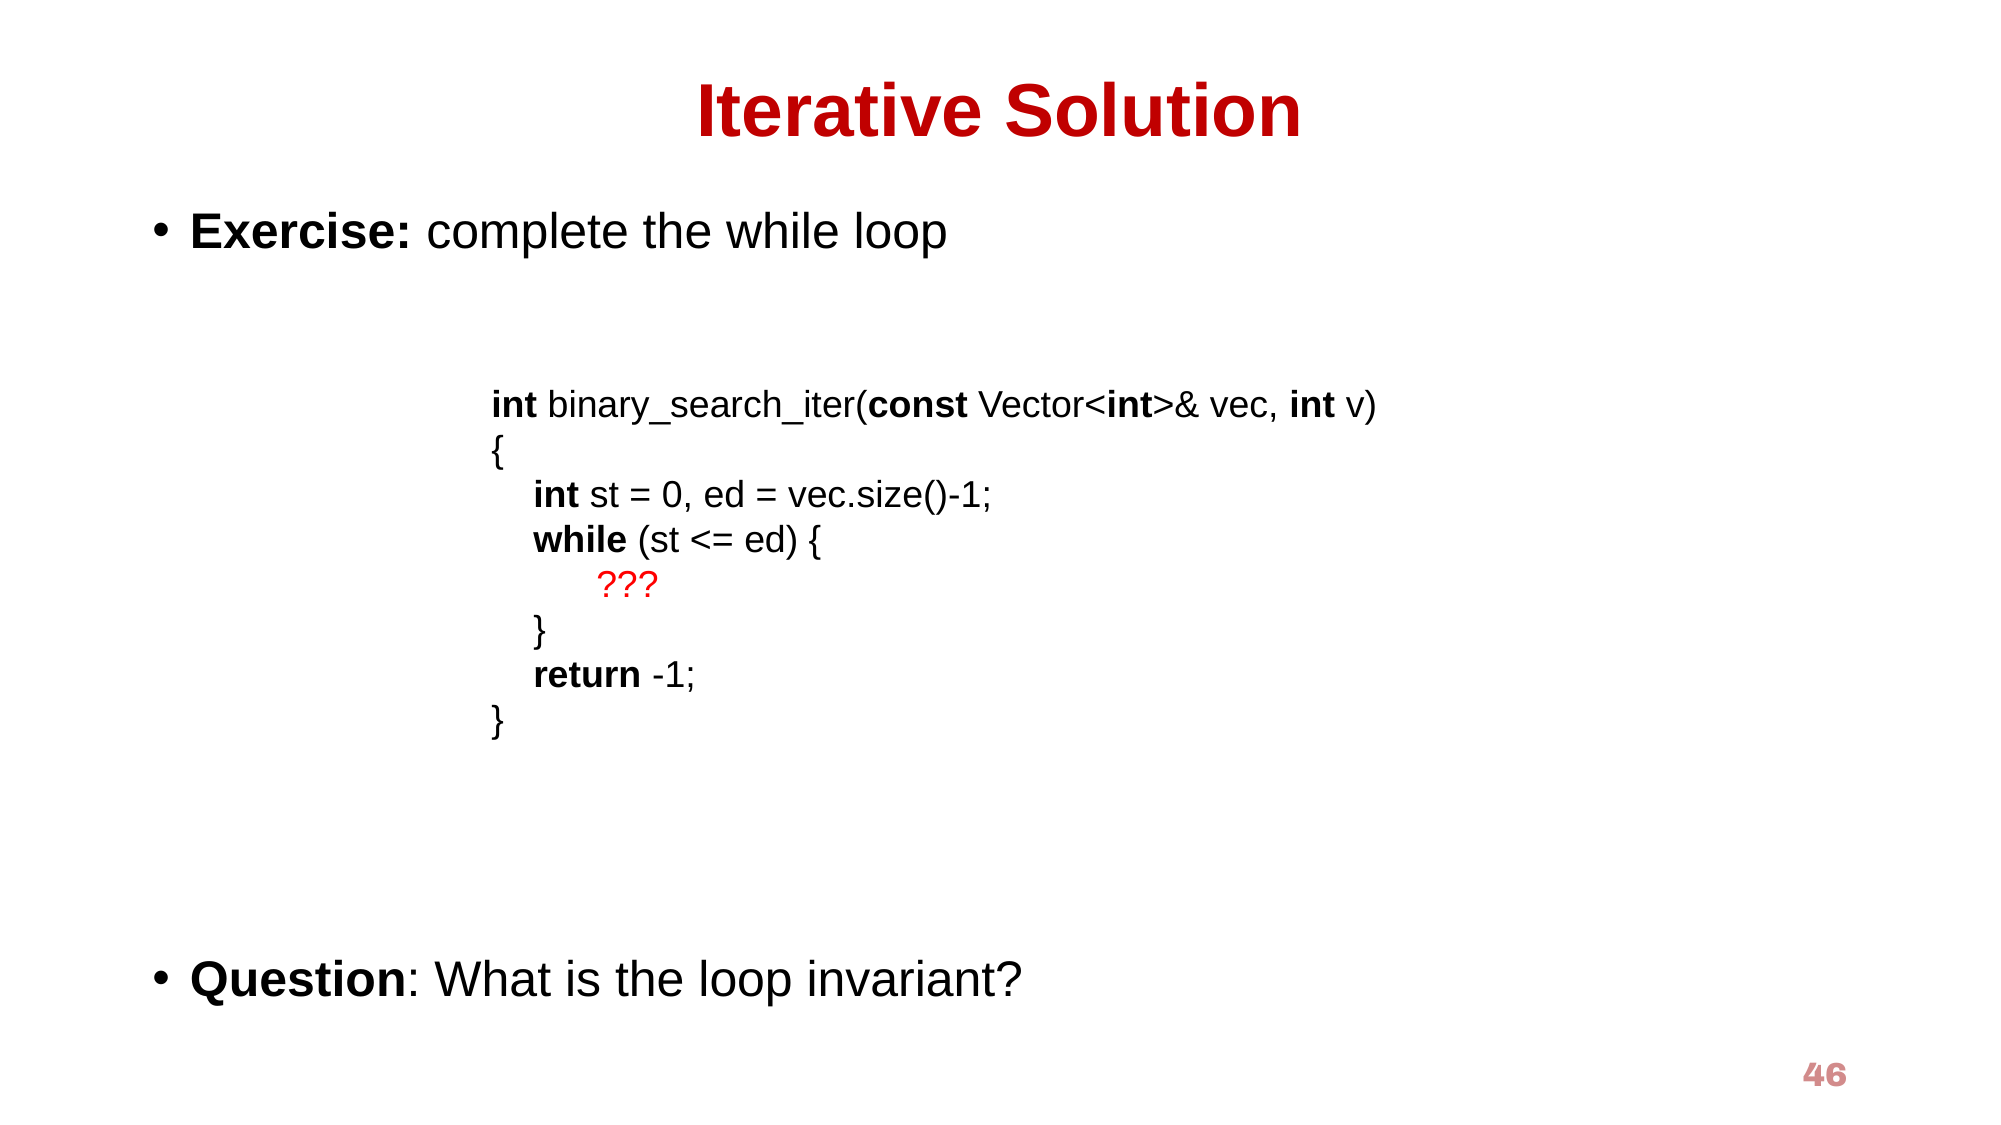

# Iterative Solution
Exercise: complete the while loop

Question: What is the loop invariant?
int binary_search_iter(const Vector<int>& vec, int v)
{
    int st = 0, ed = vec.size()-1;
    while (st <= ed) {
          ???
    }
    return -1;
}
46